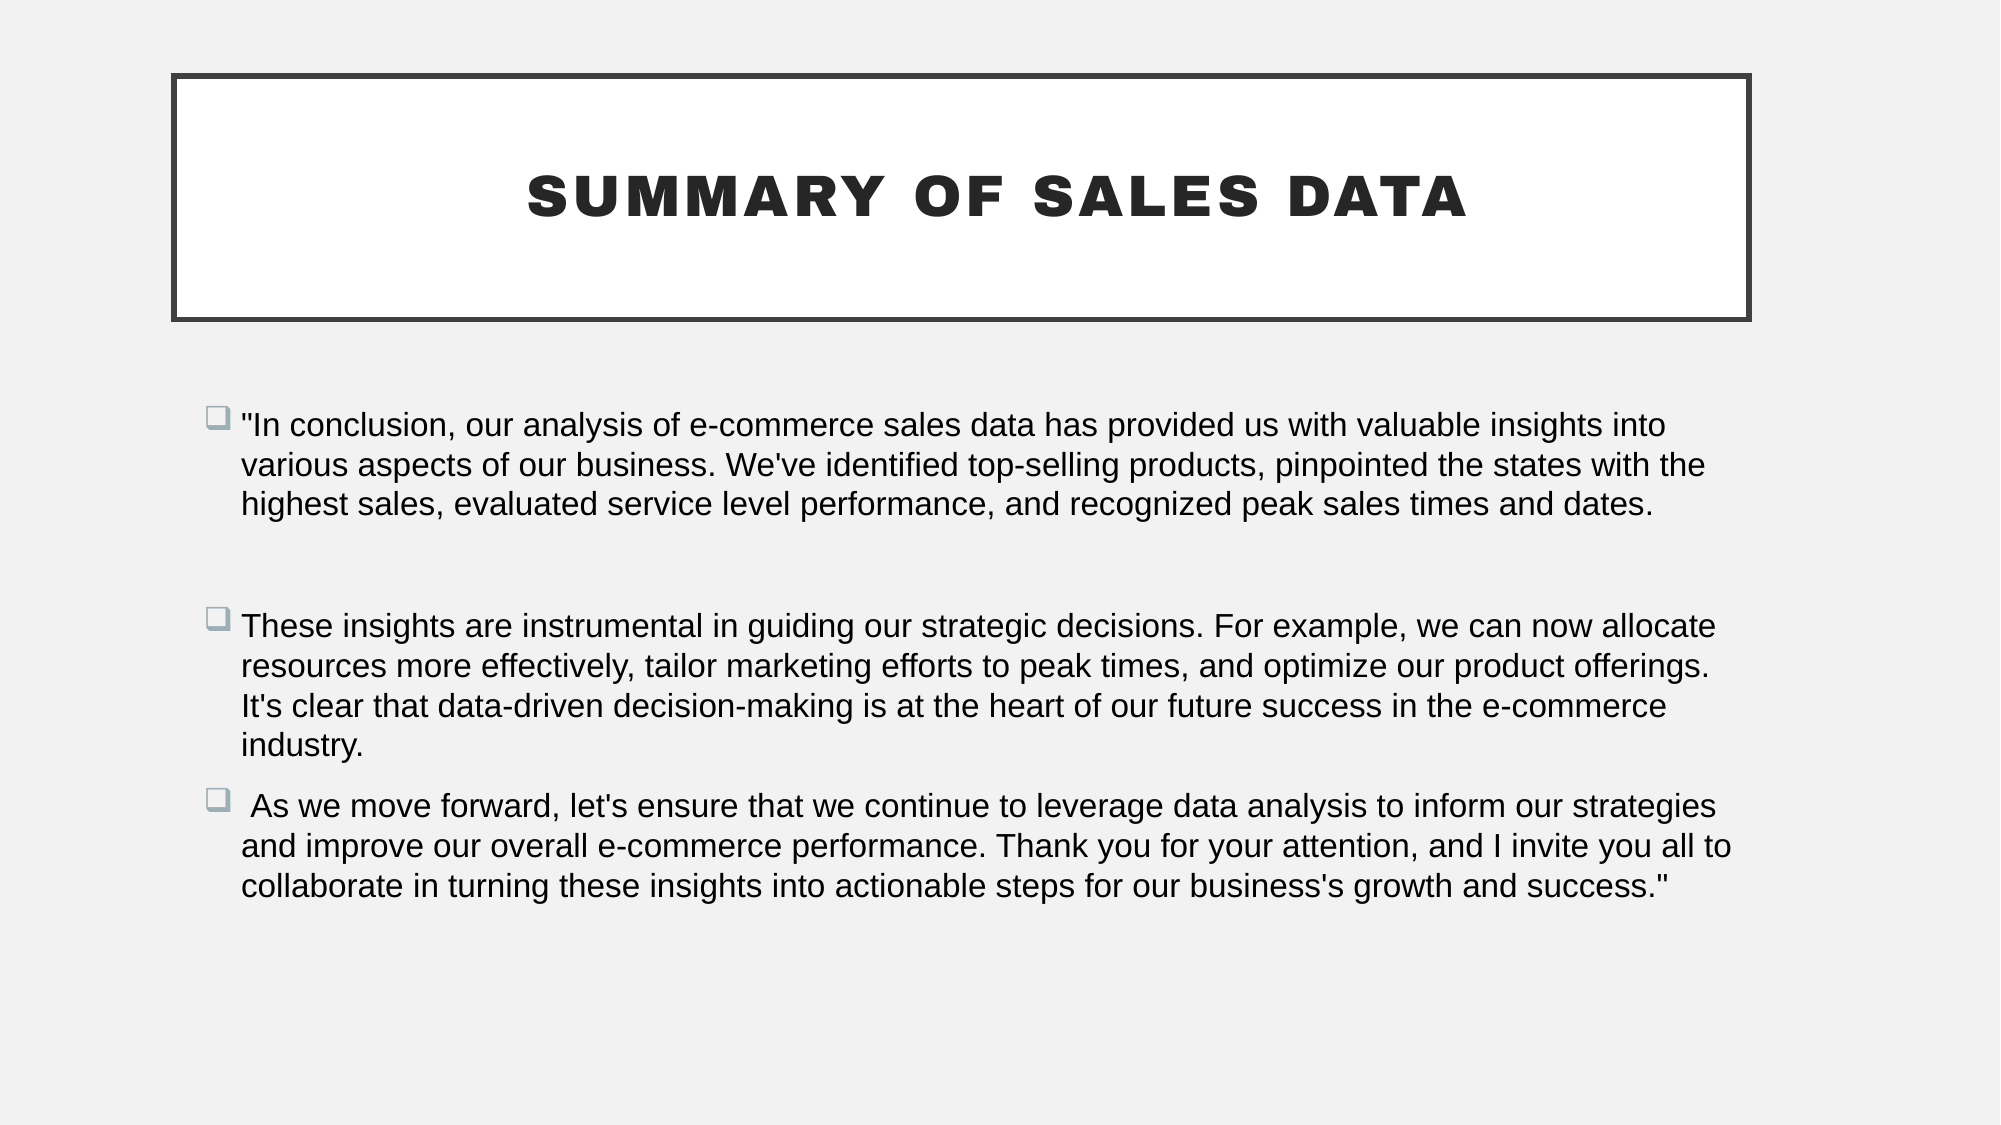

# Summary of Sales Data
"In conclusion, our analysis of e-commerce sales data has provided us with valuable insights into various aspects of our business. We've identified top-selling products, pinpointed the states with the highest sales, evaluated service level performance, and recognized peak sales times and dates.

These insights are instrumental in guiding our strategic decisions. For example, we can now allocate resources more effectively, tailor marketing efforts to peak times, and optimize our product offerings. It's clear that data-driven decision-making is at the heart of our future success in the e-commerce industry.
 As we move forward, let's ensure that we continue to leverage data analysis to inform our strategies and improve our overall e-commerce performance. Thank you for your attention, and I invite you all to collaborate in turning these insights into actionable steps for our business's growth and success."